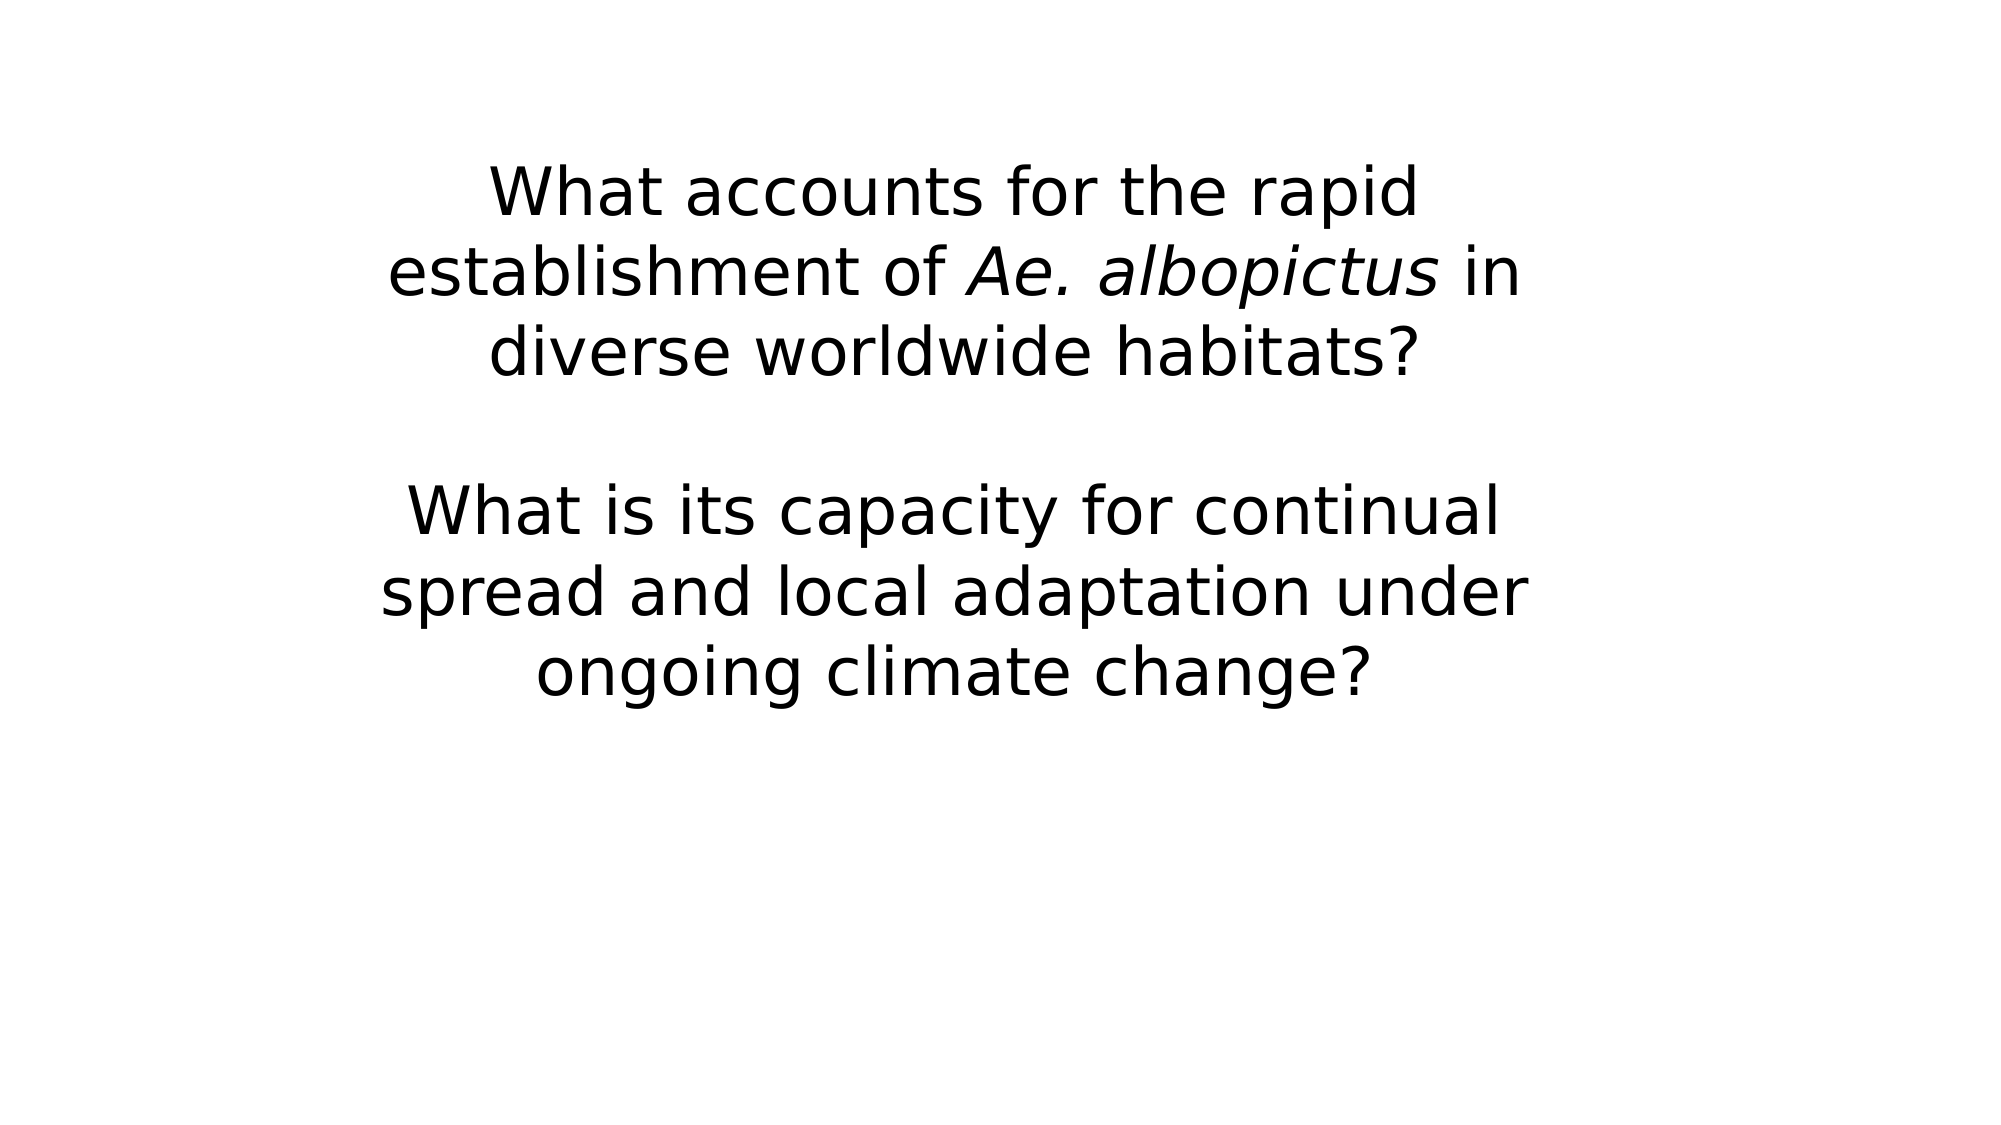

What accounts for the rapid establishment of Ae. albopictus in diverse worldwide habitats?

What is its capacity for continual spread and local adaptation under ongoing climate change?